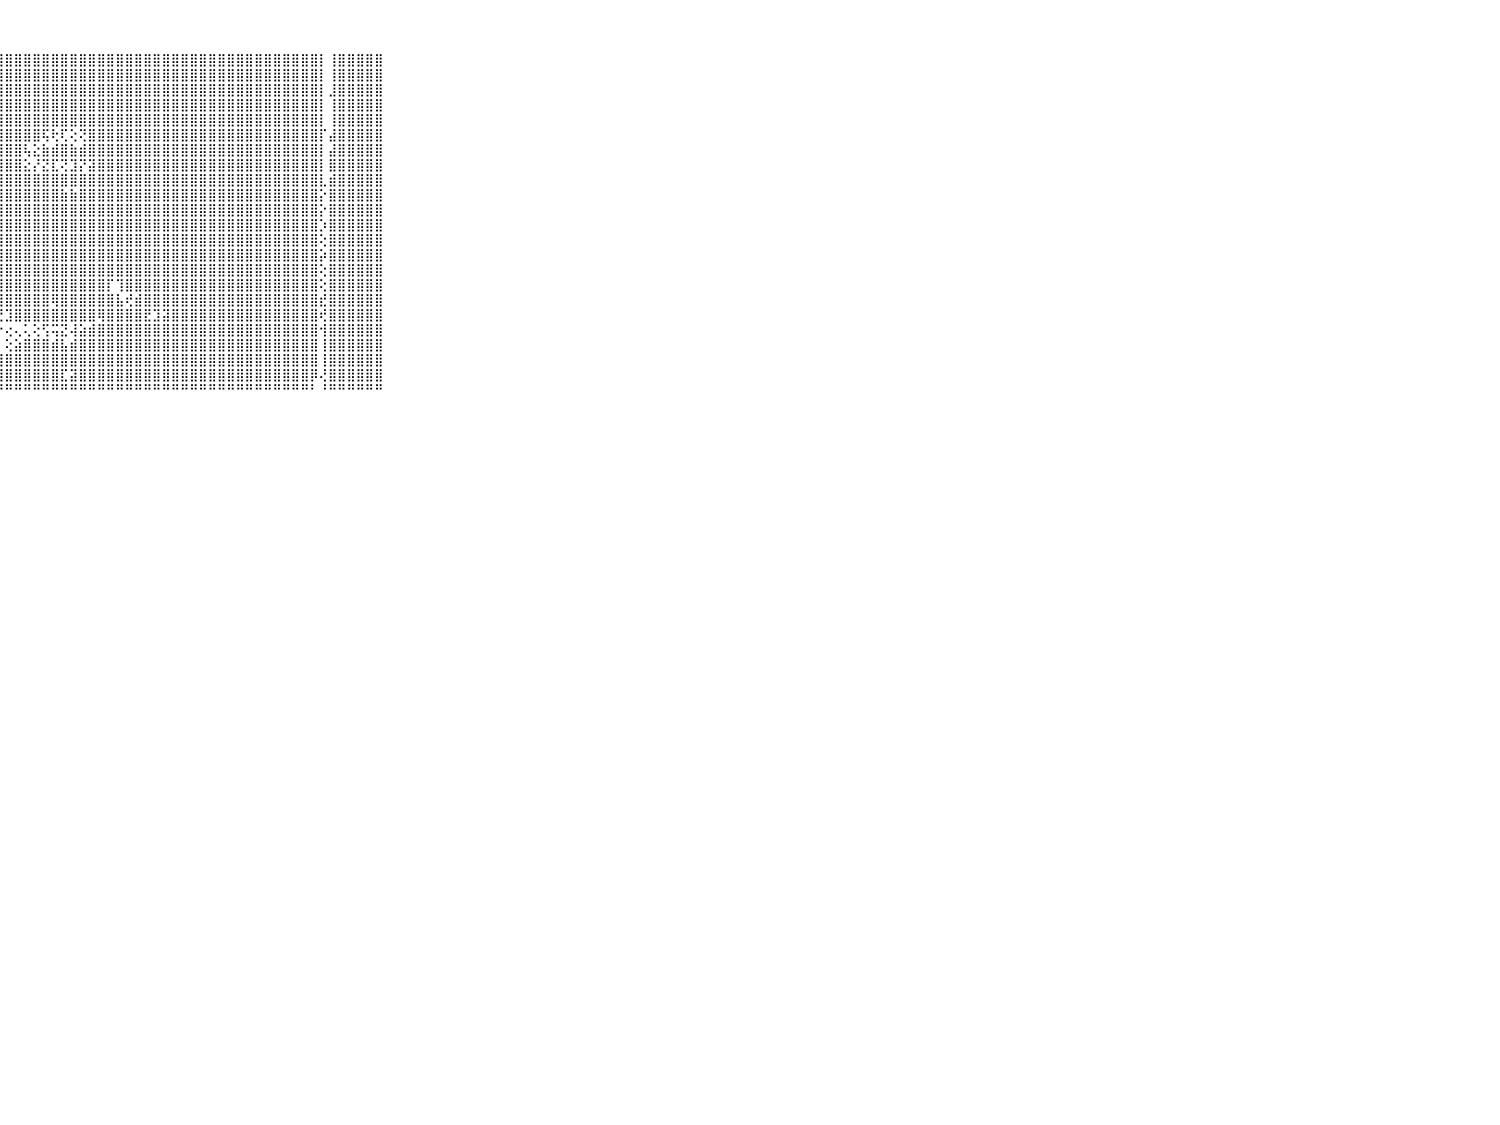

⠀⠀⠀⠀⠀⠀⠀⠀⠀⠀⠀⣿⣿⣿⣿⣿⣿⣿⣿⣿⣿⣿⣿⣿⣿⣿⣿⣿⣿⣿⣿⣿⣿⣿⣿⣿⣿⣿⣿⣿⣿⣿⣿⣿⣿⣿⣿⣿⣿⣿⣿⣿⣿⣿⣿⣿⣿⣿⣿⣿⣿⣿⡇⢸⣿⣿⣿⣿⣿⠀⠀⠀⠀⠀⠀⠀⠀⠀⠀⠀⠀
⠀⠀⠀⠀⠀⠀⠀⠀⠀⠀⠀⣿⣿⣿⣿⣿⣿⣿⣿⣿⣿⣿⣿⣿⣿⣿⣿⣿⣿⣿⣿⣿⣿⣿⣿⣿⣿⣿⣿⣿⣿⣿⣿⣿⣿⣿⣿⣿⣿⣿⣿⣿⣿⣿⣿⣿⣿⣿⣿⣿⣿⣿⡇⢸⣿⣿⣿⣿⣿⠀⠀⠀⠀⠀⠀⠀⠀⠀⠀⠀⠀
⠀⠀⠀⠀⠀⠀⠀⠀⠀⠀⠀⣿⣿⣿⣿⣿⣿⣿⣿⣿⣿⣿⣿⣿⣿⣿⣿⣿⣿⣿⣿⣿⣿⣿⣿⣿⣿⣿⣿⣿⣿⣿⣿⣿⣿⣿⣿⣿⣿⣿⣿⣿⣿⣿⣿⣿⣿⣿⣿⣿⣿⣿⡇⣸⣿⣿⣿⣿⣿⠀⠀⠀⠀⠀⠀⠀⠀⠀⠀⠀⠀
⠀⠀⠀⠀⠀⠀⠀⠀⠀⠀⠀⣿⣿⣿⣿⣿⣿⣿⣿⣿⣿⣿⣿⣿⣿⣿⣿⣿⣿⣿⣿⣿⣿⣿⣿⣿⣿⣿⣿⣿⣿⣿⣿⣿⣿⣿⣿⣿⣿⣿⣿⣿⣿⣿⣿⣿⣿⣿⣿⣿⣿⣿⡇⢸⣿⣿⣿⣿⣿⠀⠀⠀⠀⠀⠀⠀⠀⠀⠀⠀⠀
⠀⠀⠀⠀⠀⠀⠀⠀⠀⠀⠀⣿⣿⣿⣿⣿⣿⣿⣿⣿⣿⣿⣿⣿⣿⣿⣿⣿⣿⣿⣿⣿⣿⣿⣿⣿⣿⣿⣿⣿⣿⣿⣿⣿⣿⣿⣿⣿⣿⣿⣿⣿⣿⣿⣿⣿⣿⣿⣿⣿⣿⣿⡇⢸⣿⣿⣿⣿⣿⠀⠀⠀⠀⠀⠀⠀⠀⠀⠀⠀⠀
⠀⠀⠀⠀⠀⠀⠀⠀⠀⠀⠀⣿⣿⣿⣿⣿⣿⣿⣿⣿⣿⣿⣿⣿⣿⣿⣿⣿⣿⣿⣿⣿⢯⢗⢏⢕⢝⣿⣿⣿⣿⣿⣿⣿⣿⣿⣿⣿⣿⣿⣿⣿⣿⣿⣿⣿⣿⣿⣿⣿⣿⣿⡏⣼⣿⣿⣿⣿⣿⠀⠀⠀⠀⠀⠀⠀⠀⠀⠀⠀⠀
⠀⠀⠀⠀⠀⠀⠀⠀⠀⠀⠀⣿⣿⣿⣿⣿⣿⣿⣿⣿⣿⣿⣿⣿⣿⣿⣿⣿⣿⣿⢧⣕⣷⣾⣿⣷⣾⣿⣿⣿⣿⣿⣿⣿⣿⣿⣿⣿⣿⣿⣿⣿⣿⣿⣿⣿⣿⣿⣿⣿⣿⣿⡇⣼⣿⣿⣿⣿⣿⠀⠀⠀⠀⠀⠀⠀⠀⠀⠀⠀⠀
⠀⠀⠀⠀⠀⠀⠀⠀⠀⠀⠀⣿⣿⣿⣿⣿⣿⣿⣿⣿⣿⣿⣿⣿⣿⣿⣿⣿⣿⣿⣕⡜⣝⣏⢝⣹⡝⣽⣿⣿⣿⣿⣿⣿⣿⣿⣿⣿⣿⣿⣿⣿⣿⣿⣿⣿⣿⣿⣿⣿⣿⣿⡇⣿⣿⣿⣿⣿⣿⠀⠀⠀⠀⠀⠀⠀⠀⠀⠀⠀⠀
⠀⠀⠀⠀⠀⠀⠀⠀⠀⠀⠀⣿⣿⣿⣿⣿⣿⣿⣿⣿⣿⣿⣿⣿⣿⣿⣿⣿⣿⣿⣿⣿⣿⣿⣿⣿⣿⣿⣿⣿⣿⣿⣿⣿⣿⣿⣿⣿⣿⣿⣿⣿⣿⣿⣿⣿⣿⣿⣿⣿⣿⣿⣇⣾⣿⣿⣿⣿⣿⠀⠀⠀⠀⠀⠀⠀⠀⠀⠀⠀⠀
⠀⠀⠀⠀⠀⠀⠀⠀⠀⠀⠀⣿⣿⣿⣿⣿⣿⣿⣿⣿⣿⣿⣿⣿⣿⣿⣿⣿⣿⣿⣿⣿⣿⣿⣷⣷⣿⣿⣿⣿⣿⣿⣿⣿⣿⣿⣿⣿⣿⣿⣿⣿⣿⣿⣿⣿⣿⣿⣿⣿⣿⣿⡕⣿⣿⣿⣿⣿⣿⠀⠀⠀⠀⠀⠀⠀⠀⠀⠀⠀⠀
⠀⠀⠀⠀⠀⠀⠀⠀⠀⠀⠀⣿⣿⣿⣿⣿⣿⣿⣿⣿⣿⣿⣿⣿⣿⣿⣿⣿⣿⣿⣿⣿⣿⣿⣿⣿⣿⣿⣿⣿⣿⣿⣿⣿⣿⣿⣿⣿⣿⣿⣿⣿⣿⣿⣿⣿⣿⣿⣿⣿⣿⣿⡕⣿⣿⣿⣿⣿⣿⠀⠀⠀⠀⠀⠀⠀⠀⠀⠀⠀⠀
⠀⠀⠀⠀⠀⠀⠀⠀⠀⠀⠀⣿⣿⣿⣿⣿⣿⣿⣿⣿⣿⣿⣿⣿⣿⣿⣿⣿⣿⣿⣿⣿⣿⣿⣿⣿⣿⣿⣿⣿⣿⣿⣿⣿⣿⣿⣿⣿⣿⣿⣿⣿⣿⣿⣿⣿⣿⣿⣿⣿⣿⣿⡱⣿⣿⣿⣿⣿⣿⠀⠀⠀⠀⠀⠀⠀⠀⠀⠀⠀⠀
⠀⠀⠀⠀⠀⠀⠀⠀⠀⠀⠀⣿⣿⣿⣿⣿⣿⣿⣿⣿⣿⣿⣿⣿⣿⣿⣿⣿⣿⣿⣿⣿⣿⣿⣿⣿⣿⣿⣿⣿⣿⣿⣿⣿⣿⣿⣿⣿⣿⣿⣿⣿⣿⣿⣿⣿⣿⣿⣿⣿⣿⣿⢕⣿⣿⣿⣿⣿⣿⠀⠀⠀⠀⠀⠀⠀⠀⠀⠀⠀⠀
⠀⠀⠀⠀⠀⠀⠀⠀⠀⠀⠀⣿⣿⣿⣿⣿⣿⣿⣿⣿⣿⣿⣿⣿⣿⣿⣿⣿⣿⣿⣿⣿⣿⣿⣿⣿⣿⣿⣿⣿⣿⣿⣿⣿⣿⣿⣿⣿⣿⣿⣿⣿⣿⣿⣿⣿⣿⣿⣿⣿⣿⣿⡵⣿⣿⣿⣿⣿⣿⠀⠀⠀⠀⠀⠀⠀⠀⠀⠀⠀⠀
⠀⠀⠀⠀⠀⠀⠀⠀⠀⠀⠀⣿⣿⣿⣿⣿⣿⣿⣿⣿⣿⣿⣿⣿⣿⣿⣸⣿⣿⣿⣿⣿⣿⣿⣿⣿⣿⣿⣿⣿⣿⣿⣿⣿⣿⣿⣿⣿⣿⣿⣿⣿⣿⣿⣿⣿⣿⣿⣿⣿⣿⣿⢕⣿⣿⣿⣿⣿⣿⠀⠀⠀⠀⠀⠀⠀⠀⠀⠀⠀⠀
⠀⠀⠀⠀⠀⠀⠀⠀⠀⠀⠀⣿⣿⣿⣿⣿⣿⣿⣿⣿⣿⣿⣿⣿⡯⣕⣜⣻⣿⣿⣿⣿⣿⣿⣿⣿⣿⣿⣿⡏⢹⣿⣿⣿⣿⣿⣿⣿⣿⣿⣿⣿⣿⣿⣿⣿⣿⣿⣿⣿⣿⣿⢕⣿⣿⣿⣿⣿⣿⠀⠀⠀⠀⠀⠀⠀⠀⠀⠀⠀⠀
⠀⠀⠀⠀⠀⠀⠀⠀⠀⠀⠀⣿⣿⣿⣿⣿⣿⣿⣿⣿⣿⣿⣿⣿⣿⣿⣿⣿⣿⣿⣿⣿⣿⢿⣿⣿⣿⣿⣿⣿⣧⢞⣾⣿⣿⣿⣿⣿⣿⣿⣿⣿⣿⣿⣿⣿⣿⣿⣿⣿⣿⣿⣞⣿⣿⣿⣿⣿⣿⠀⠀⠀⠀⠀⠀⠀⠀⠀⠀⠀⠀
⠀⠀⠀⠀⠀⠀⠀⠀⠀⠀⠀⣿⣿⣿⣿⣿⣿⣿⣿⣿⣿⣿⣿⣿⣿⢇⣻⢟⣹⣿⣿⣿⣿⣿⣿⣿⣿⣿⢿⣿⣿⣿⣿⣟⣹⣽⣿⣿⣿⣿⣿⣿⣿⣿⣿⣿⣿⣿⣿⣿⣿⣿⢞⣿⣿⣿⣿⣿⣿⠀⠀⠀⠀⠀⠀⠀⠀⠀⠀⠀⠀
⠀⠀⠀⠀⠀⠀⠀⠀⠀⠀⠀⣿⣿⣿⣿⣿⣿⣿⣿⣿⣿⣿⣿⣿⣿⣿⣿⡗⢔⢄⢅⢕⢫⢭⣝⢼⣵⣾⣿⣿⣿⣿⣿⣿⣿⣿⣿⣿⣿⣿⣿⣿⣿⣿⣿⣿⣿⣿⣿⣿⣿⣿⢺⣿⣿⣿⣿⣿⣿⠀⠀⠀⠀⠀⠀⠀⠀⠀⠀⠀⠀
⠀⠀⠀⠀⠀⠀⠀⠀⠀⠀⠀⣿⣿⣿⣿⣿⣿⣿⣿⣿⣿⣿⣿⣿⣿⣿⣿⡇⢕⣵⣿⣿⣿⣾⣧⣾⣿⣿⣿⣿⣿⣿⣿⣿⣿⣿⣿⣿⣿⣿⣿⣿⣿⣿⣿⣿⣿⣿⣿⣿⣿⣿⢸⣿⣿⣿⣿⣿⣿⠀⠀⠀⠀⠀⠀⠀⠀⠀⠀⠀⠀
⠀⠀⠀⠀⠀⠀⠀⠀⠀⠀⠀⣿⣿⣿⣿⣿⣿⣿⣿⣿⣿⣿⣿⣿⣿⣿⣿⣿⣿⣿⣿⣿⣿⣿⣿⣿⣿⣿⣿⣿⣿⣿⣿⣿⣿⣿⣿⣿⣿⣿⣿⣿⣿⣿⣿⣿⣿⣿⣿⣿⣿⣿⢸⣿⣿⣿⣿⣿⣿⠀⠀⠀⠀⠀⠀⠀⠀⠀⠀⠀⠀
⠀⠀⠀⠀⠀⠀⠀⠀⠀⠀⠀⣿⣿⣿⣿⣿⣿⣿⣿⣿⣿⣿⣿⣿⣿⣿⣿⣿⣿⣿⣿⣿⣿⣿⣏⣽⣿⣿⣿⣿⣿⣿⣿⣿⣿⣿⣿⣿⣿⣿⣿⣿⣿⣿⣿⣿⣿⣿⣿⣿⣿⡿⢜⣿⣿⣿⣿⣿⣿⠀⠀⠀⠀⠀⠀⠀⠀⠀⠀⠀⠀
⠀⠀⠀⠀⠀⠀⠀⠀⠀⠀⠀⠛⠛⠛⠛⠛⠛⠛⠛⠛⠛⠛⠛⠛⠛⠛⠛⠛⠛⠛⠛⠛⠛⠛⠛⠛⠛⠛⠛⠛⠛⠛⠛⠛⠛⠛⠛⠛⠛⠛⠛⠛⠛⠛⠛⠛⠛⠛⠛⠛⠛⠃⠘⠛⠛⠛⠛⠛⠛⠀⠀⠀⠀⠀⠀⠀⠀⠀⠀⠀⠀